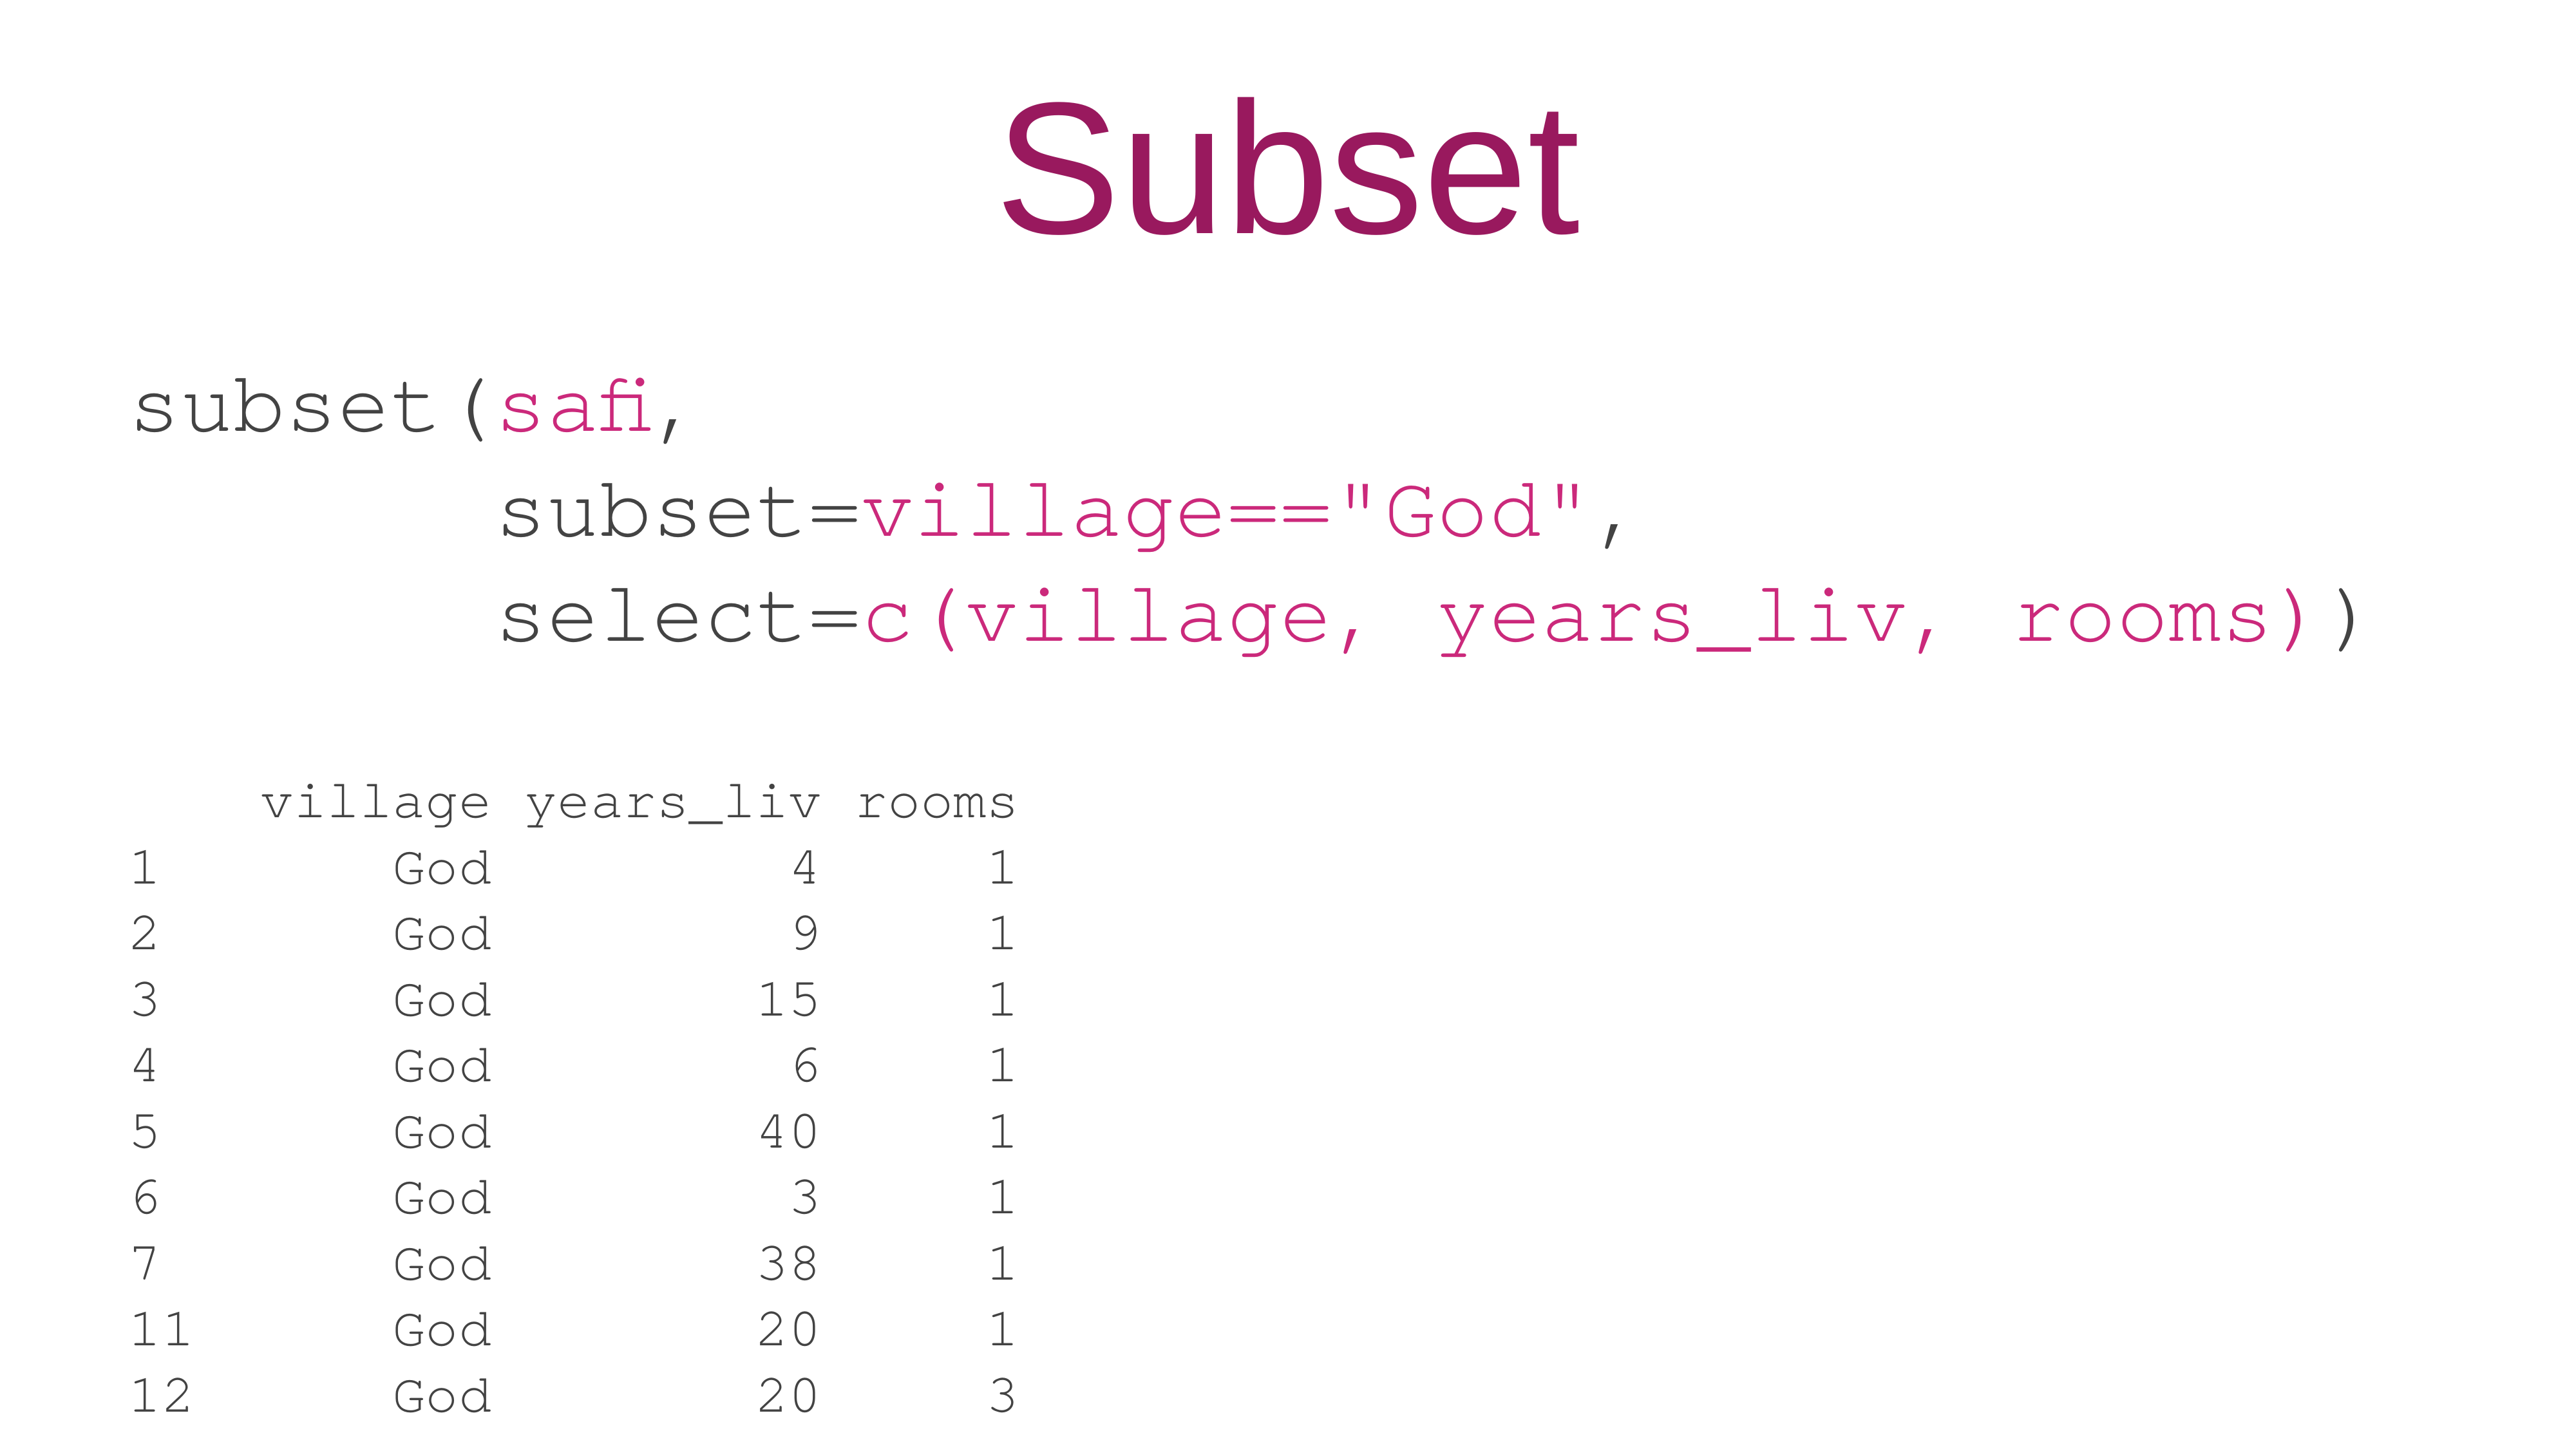

# Subset
subset(safi,
       subset=village=="God",
       select=c(village, years_liv, rooms))

    village years_liv rooms
1       God         4     1
2       God         9     1
3       God        15     1
4       God         6     1
5       God        40     1
6       God         3     1
7       God        38     1
11      God        20     1
12      God        20     3